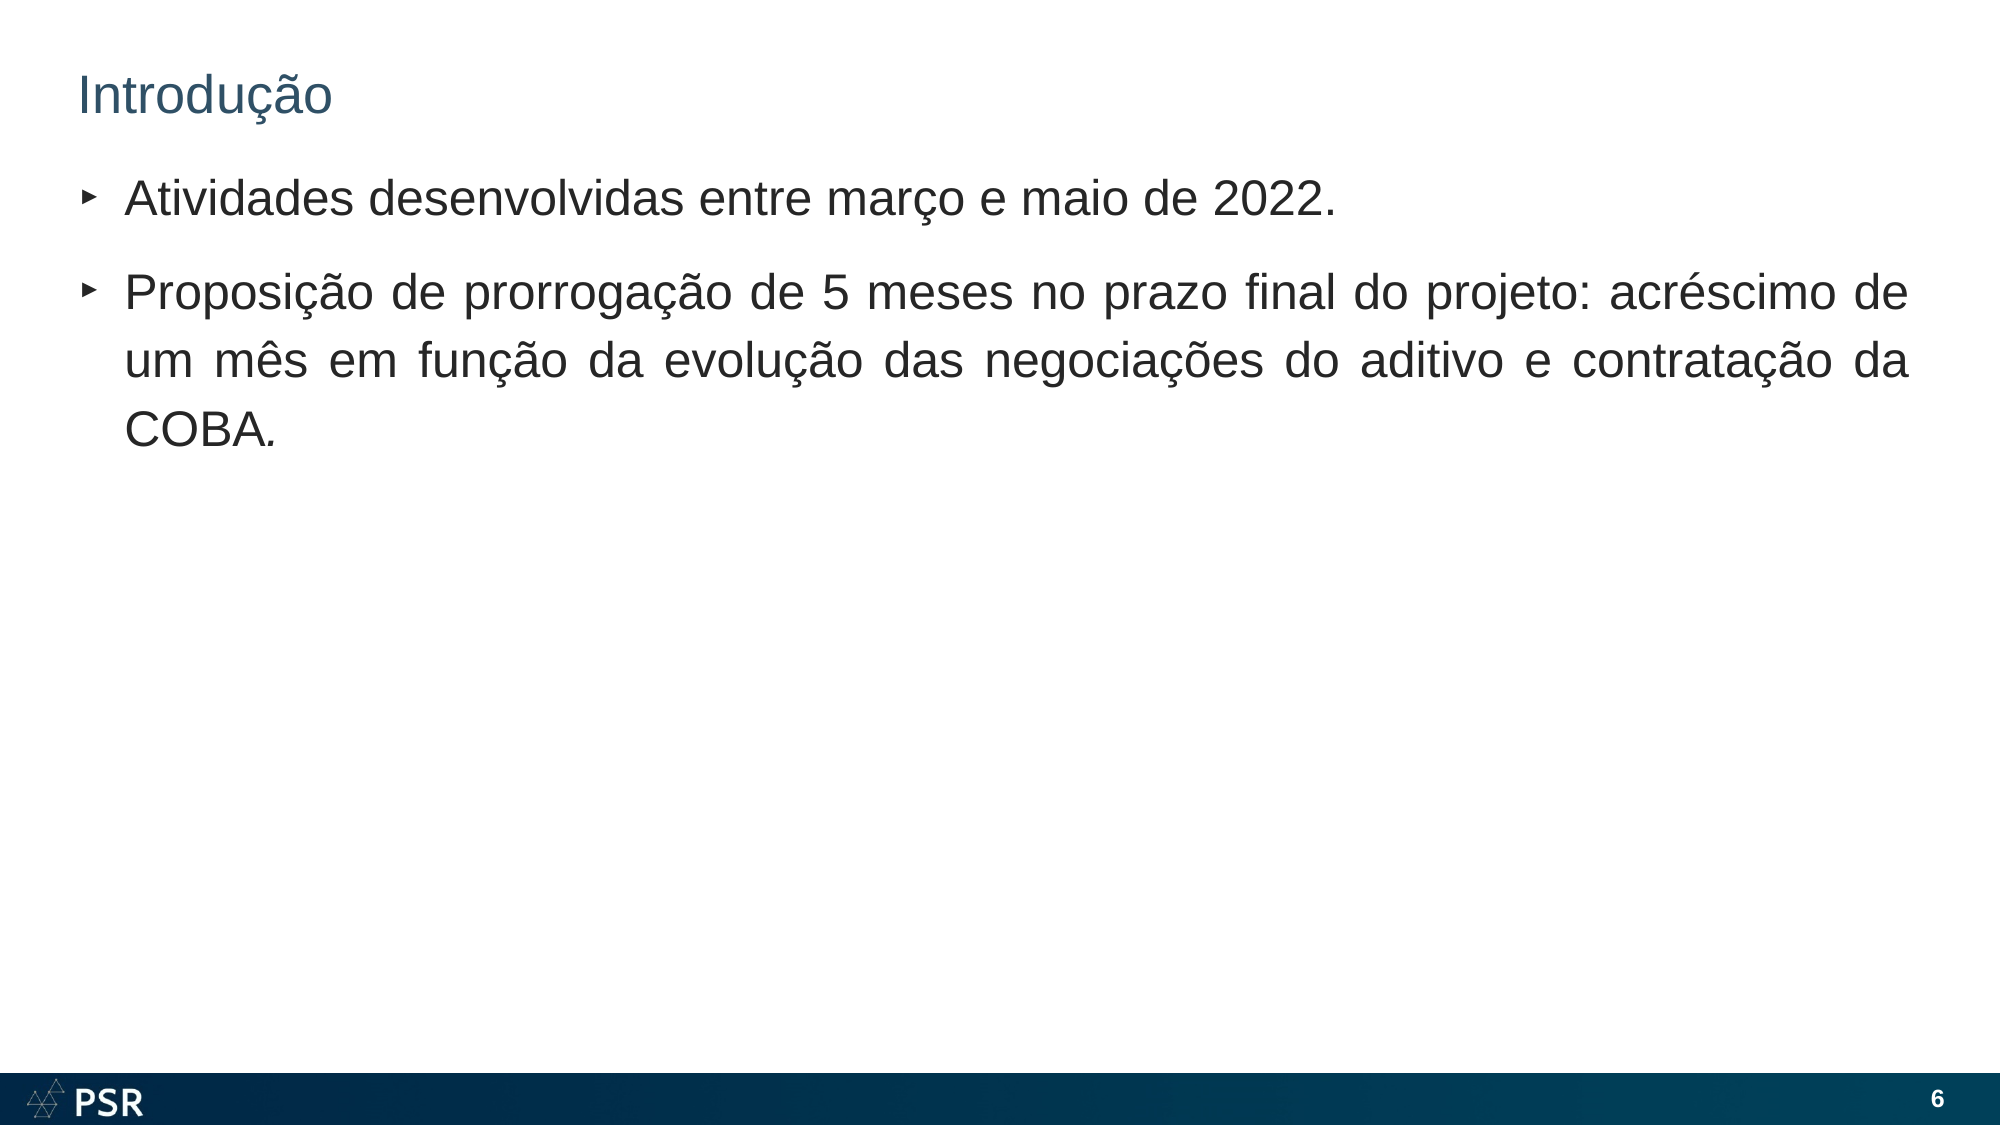

# Introdução
Atividades desenvolvidas entre março e maio de 2022.
Proposição de prorrogação de 5 meses no prazo final do projeto: acréscimo de um mês em função da evolução das negociações do aditivo e contratação da COBA.
6